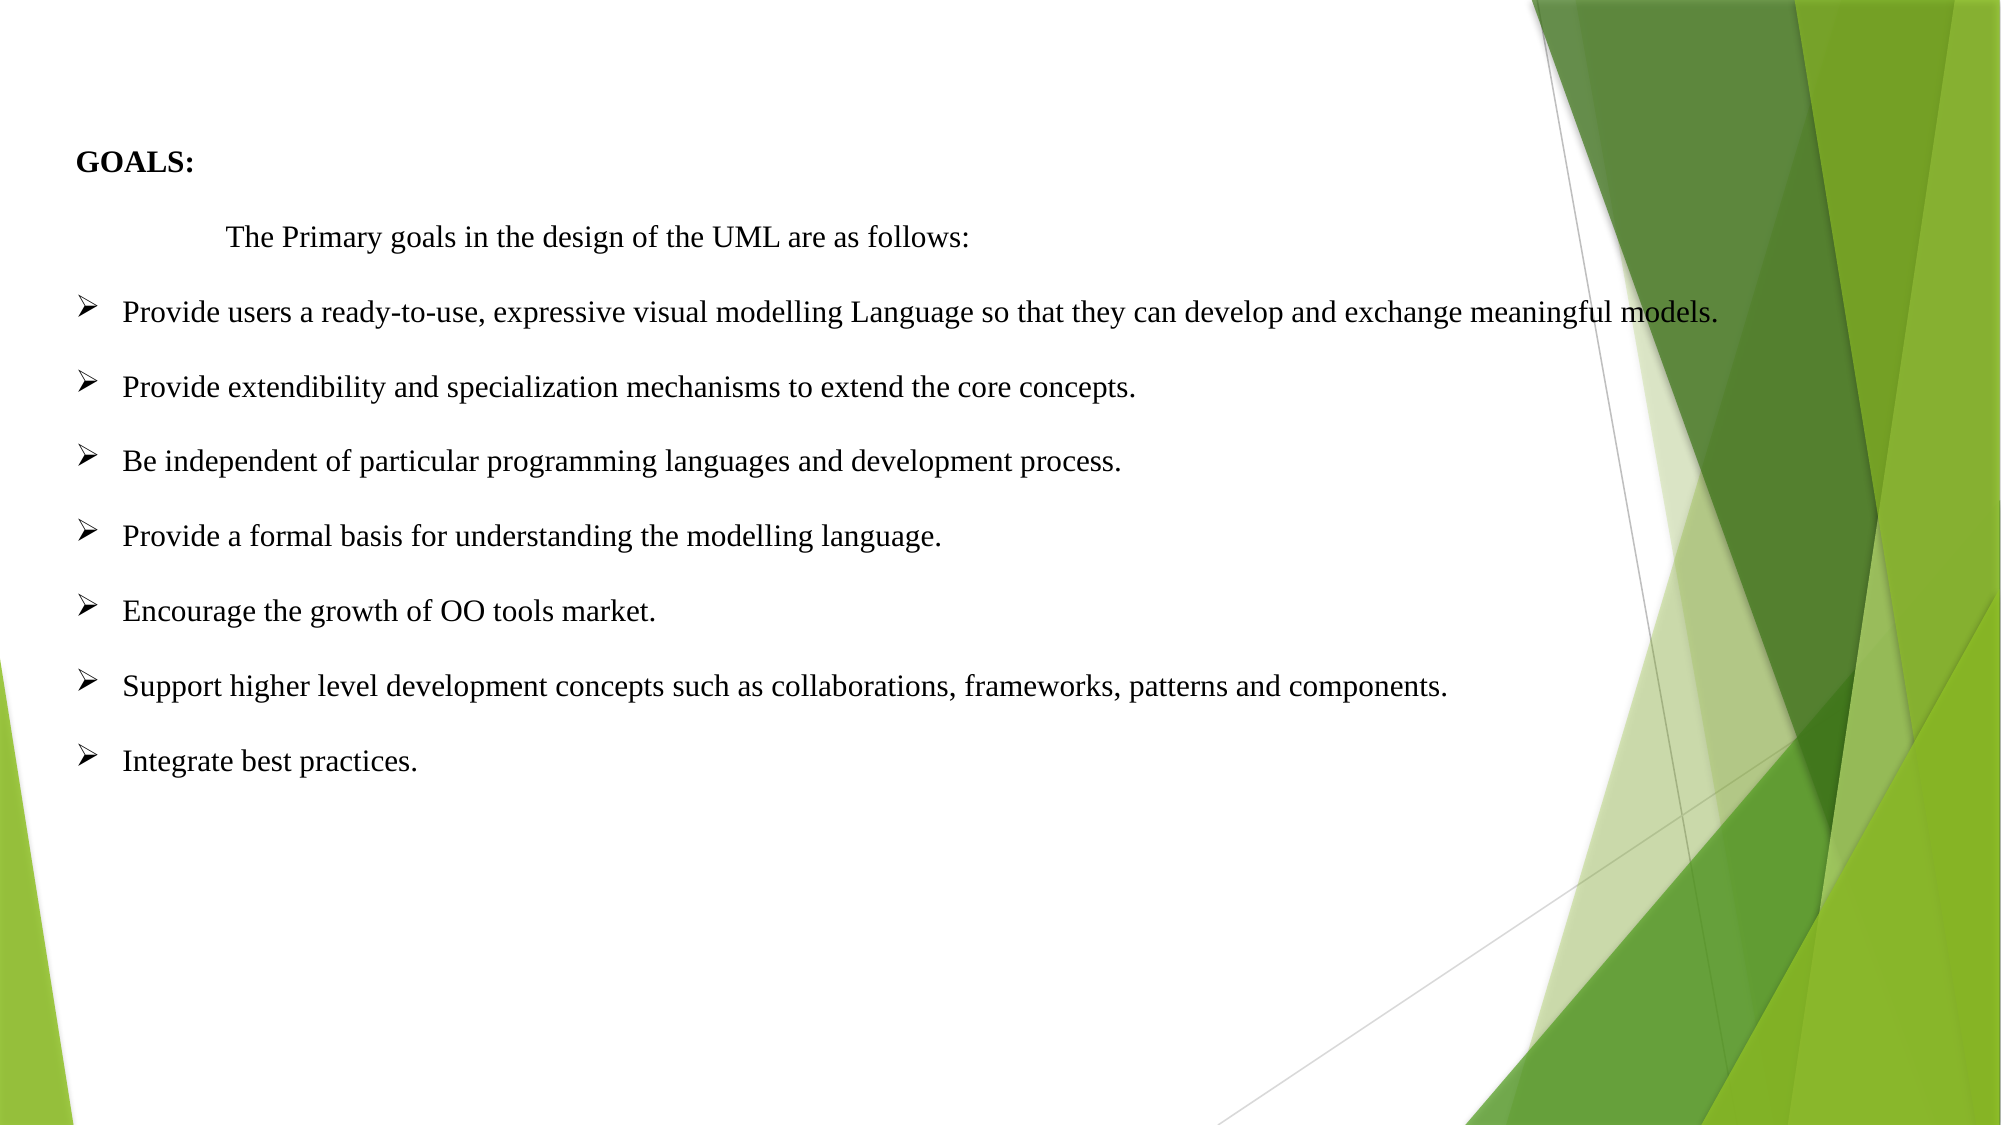

GOALS:
	The Primary goals in the design of the UML are as follows:
Provide users a ready-to-use, expressive visual modelling Language so that they can develop and exchange meaningful models.
Provide extendibility and specialization mechanisms to extend the core concepts.
Be independent of particular programming languages and development process.
Provide a formal basis for understanding the modelling language.
Encourage the growth of OO tools market.
Support higher level development concepts such as collaborations, frameworks, patterns and components.
Integrate best practices.